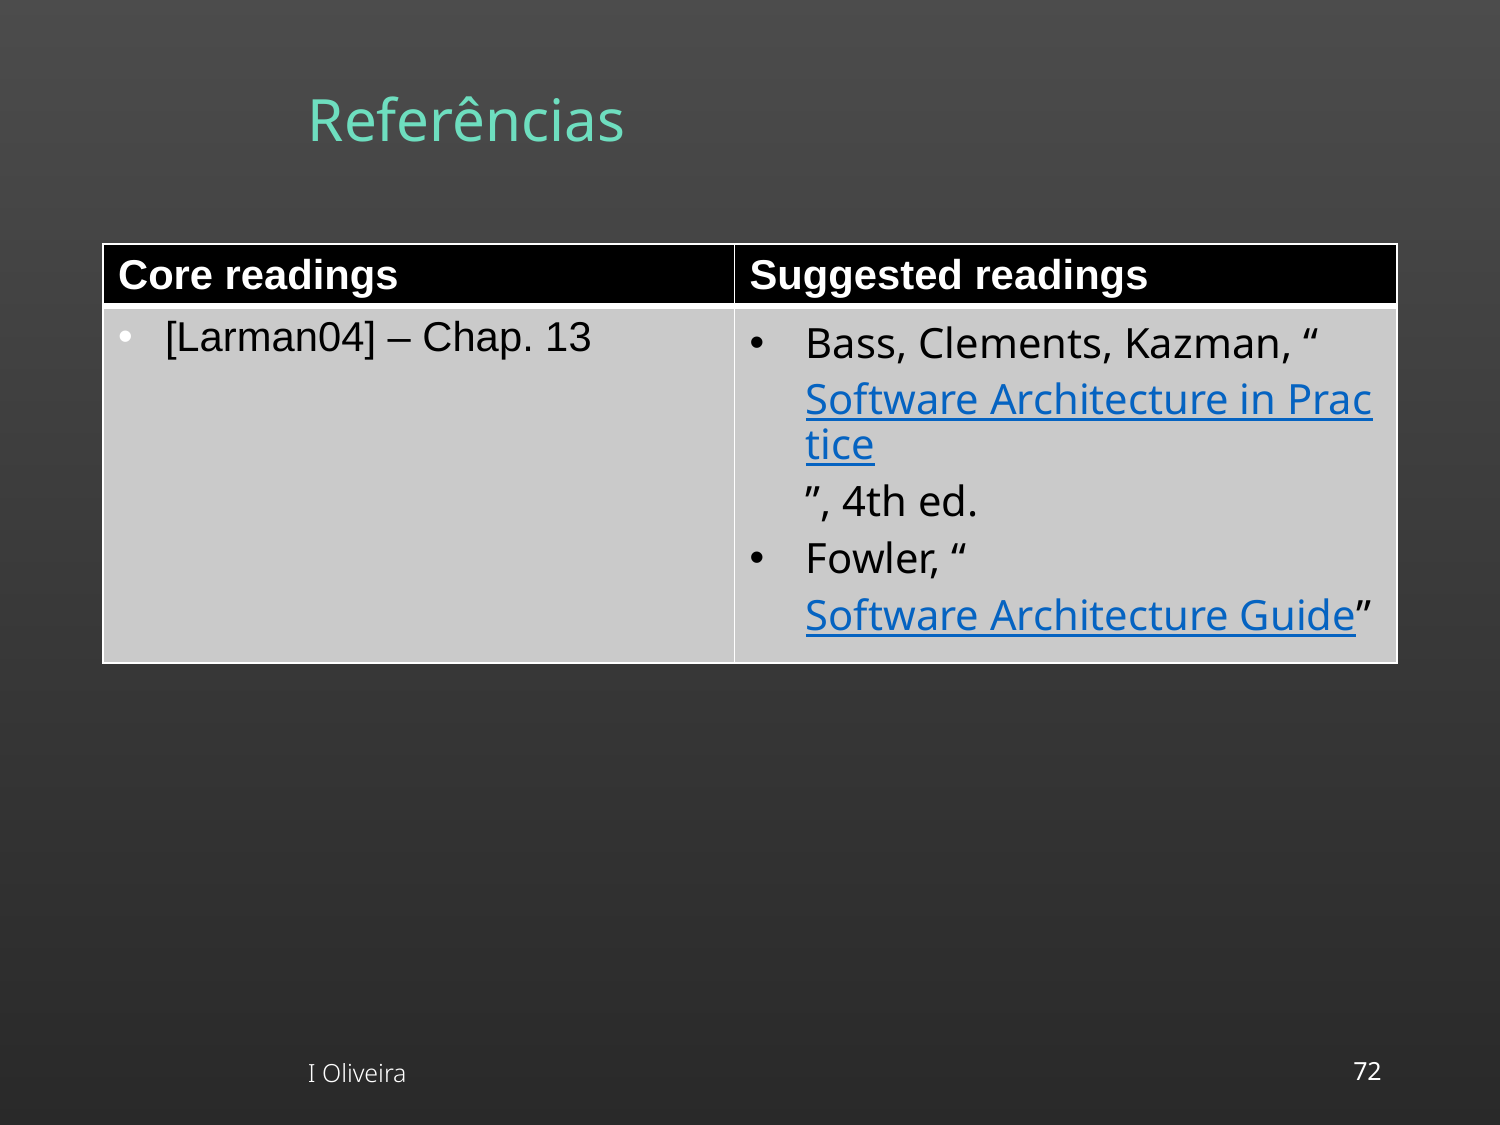

# Referências
| Core readings | Suggested readings |
| --- | --- |
| [Larman04] – Chap. 13 | Bass, Clements, Kazman, “Software Architecture in Practice”, 4th ed. Fowler, “Software Architecture Guide” |
I Oliveira
72